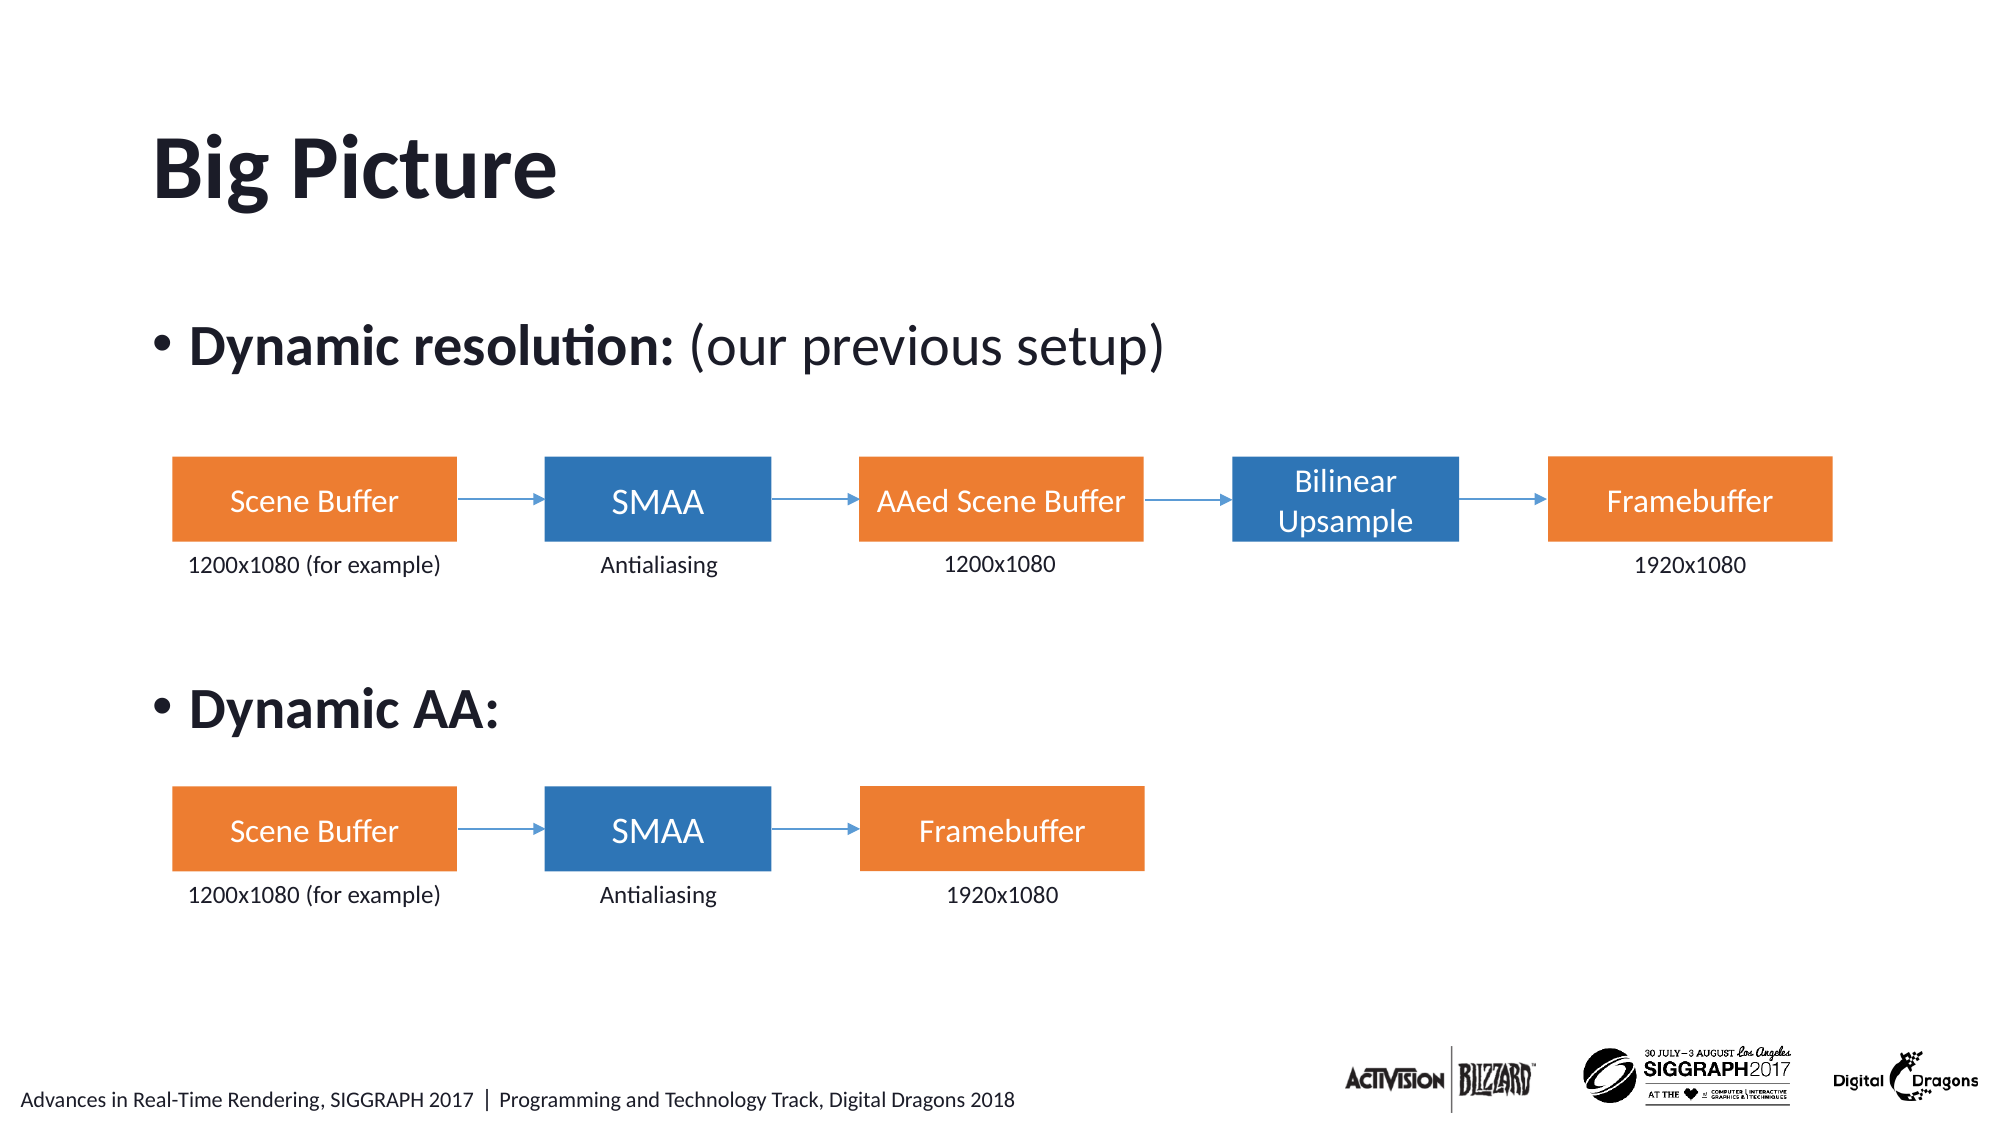

# Big Picture
Dynamic resolution: (our previous setup)

Dynamic AA:
Framebuffer
Scene Buffer
SMAA
AAed Scene Buffer
Bilinear
Upsample
1200x1080
1200x1080 (for example)
Antialiasing
1920x1080
Framebuffer
Scene Buffer
SMAA
1200x1080 (for example)
Antialiasing
1920x1080